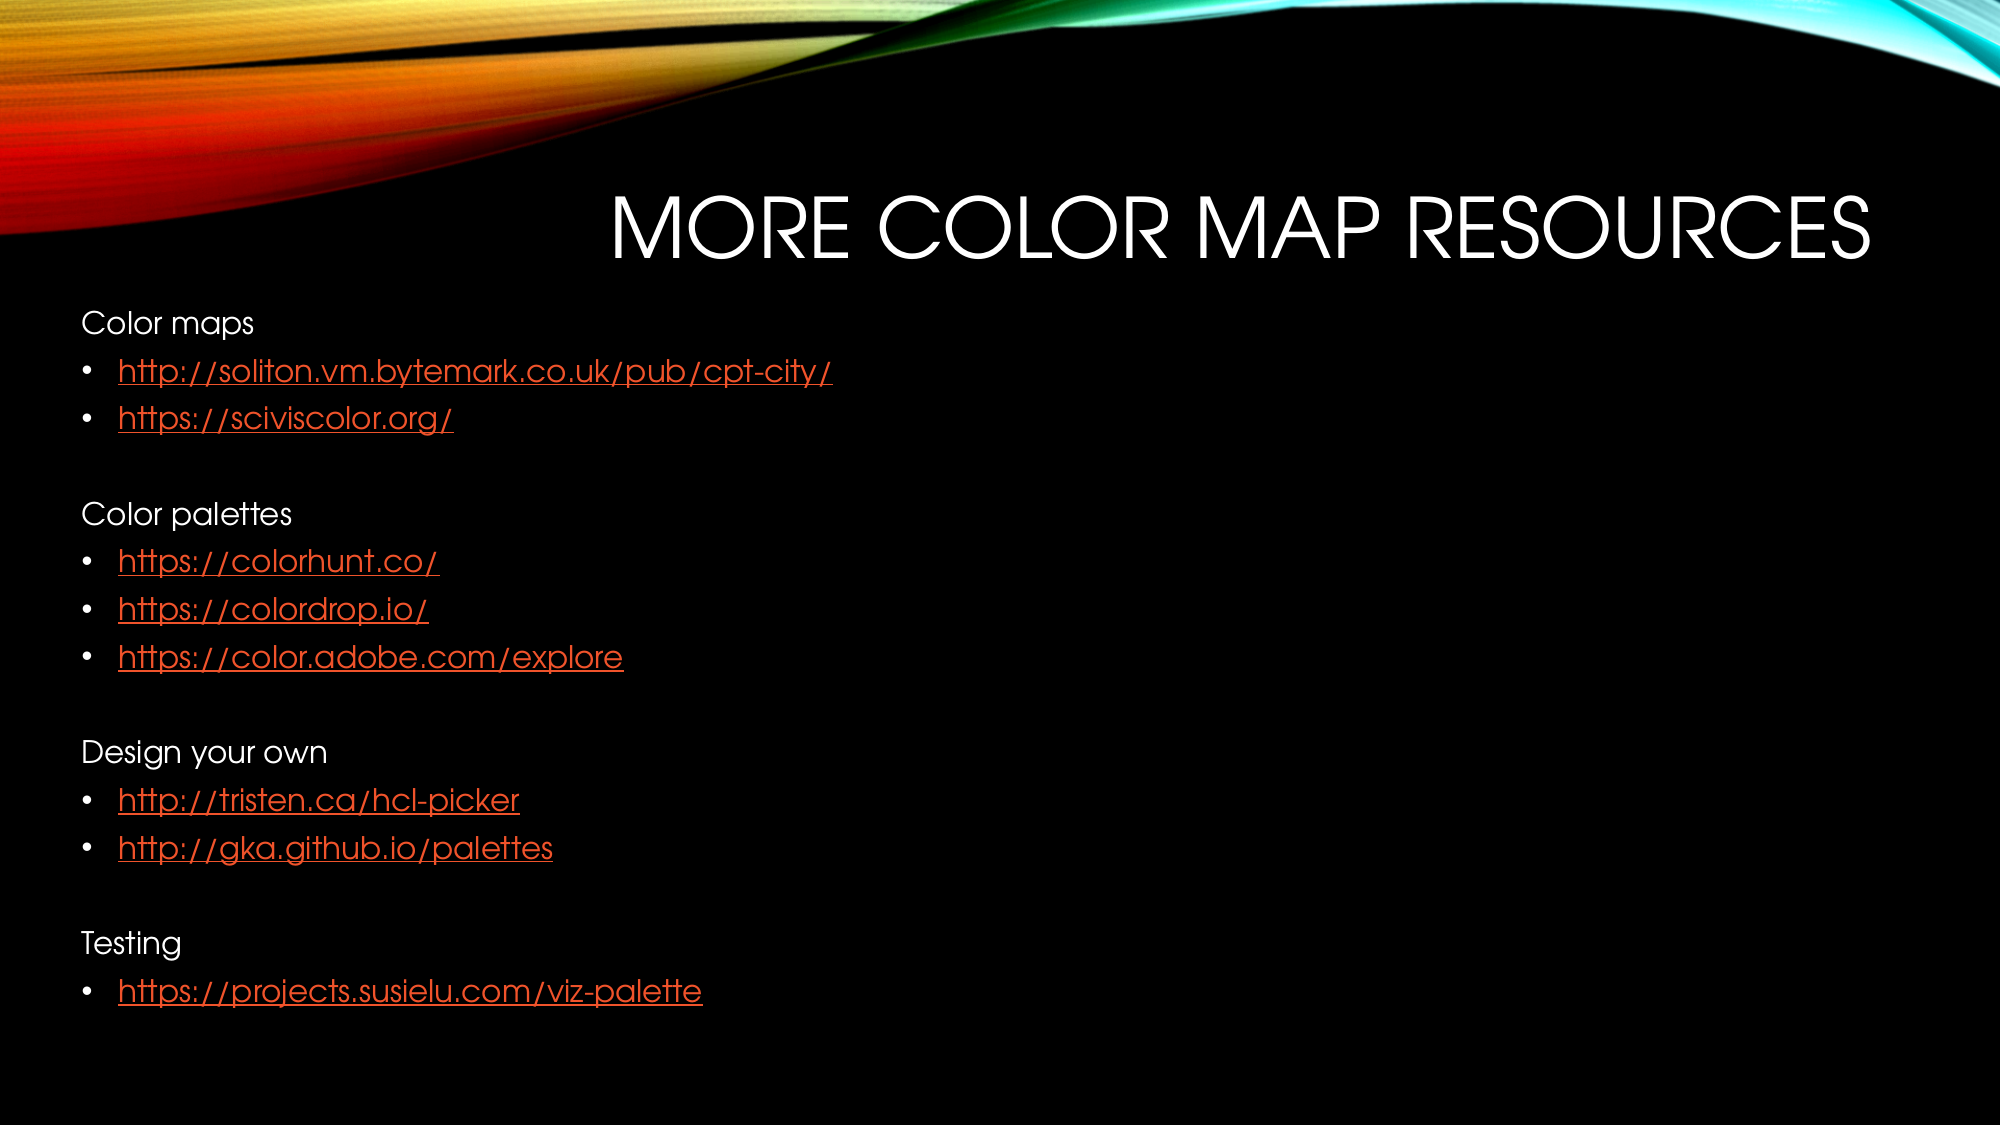

# More color map resources
Color maps
http://soliton.vm.bytemark.co.uk/pub/cpt-city/
https://sciviscolor.org/

Color palettes
https://colorhunt.co/
https://colordrop.io/
https://color.adobe.com/explore

Design your own
http://tristen.ca/hcl-picker
http://gka.github.io/palettes

Testing
https://projects.susielu.com/viz-palette